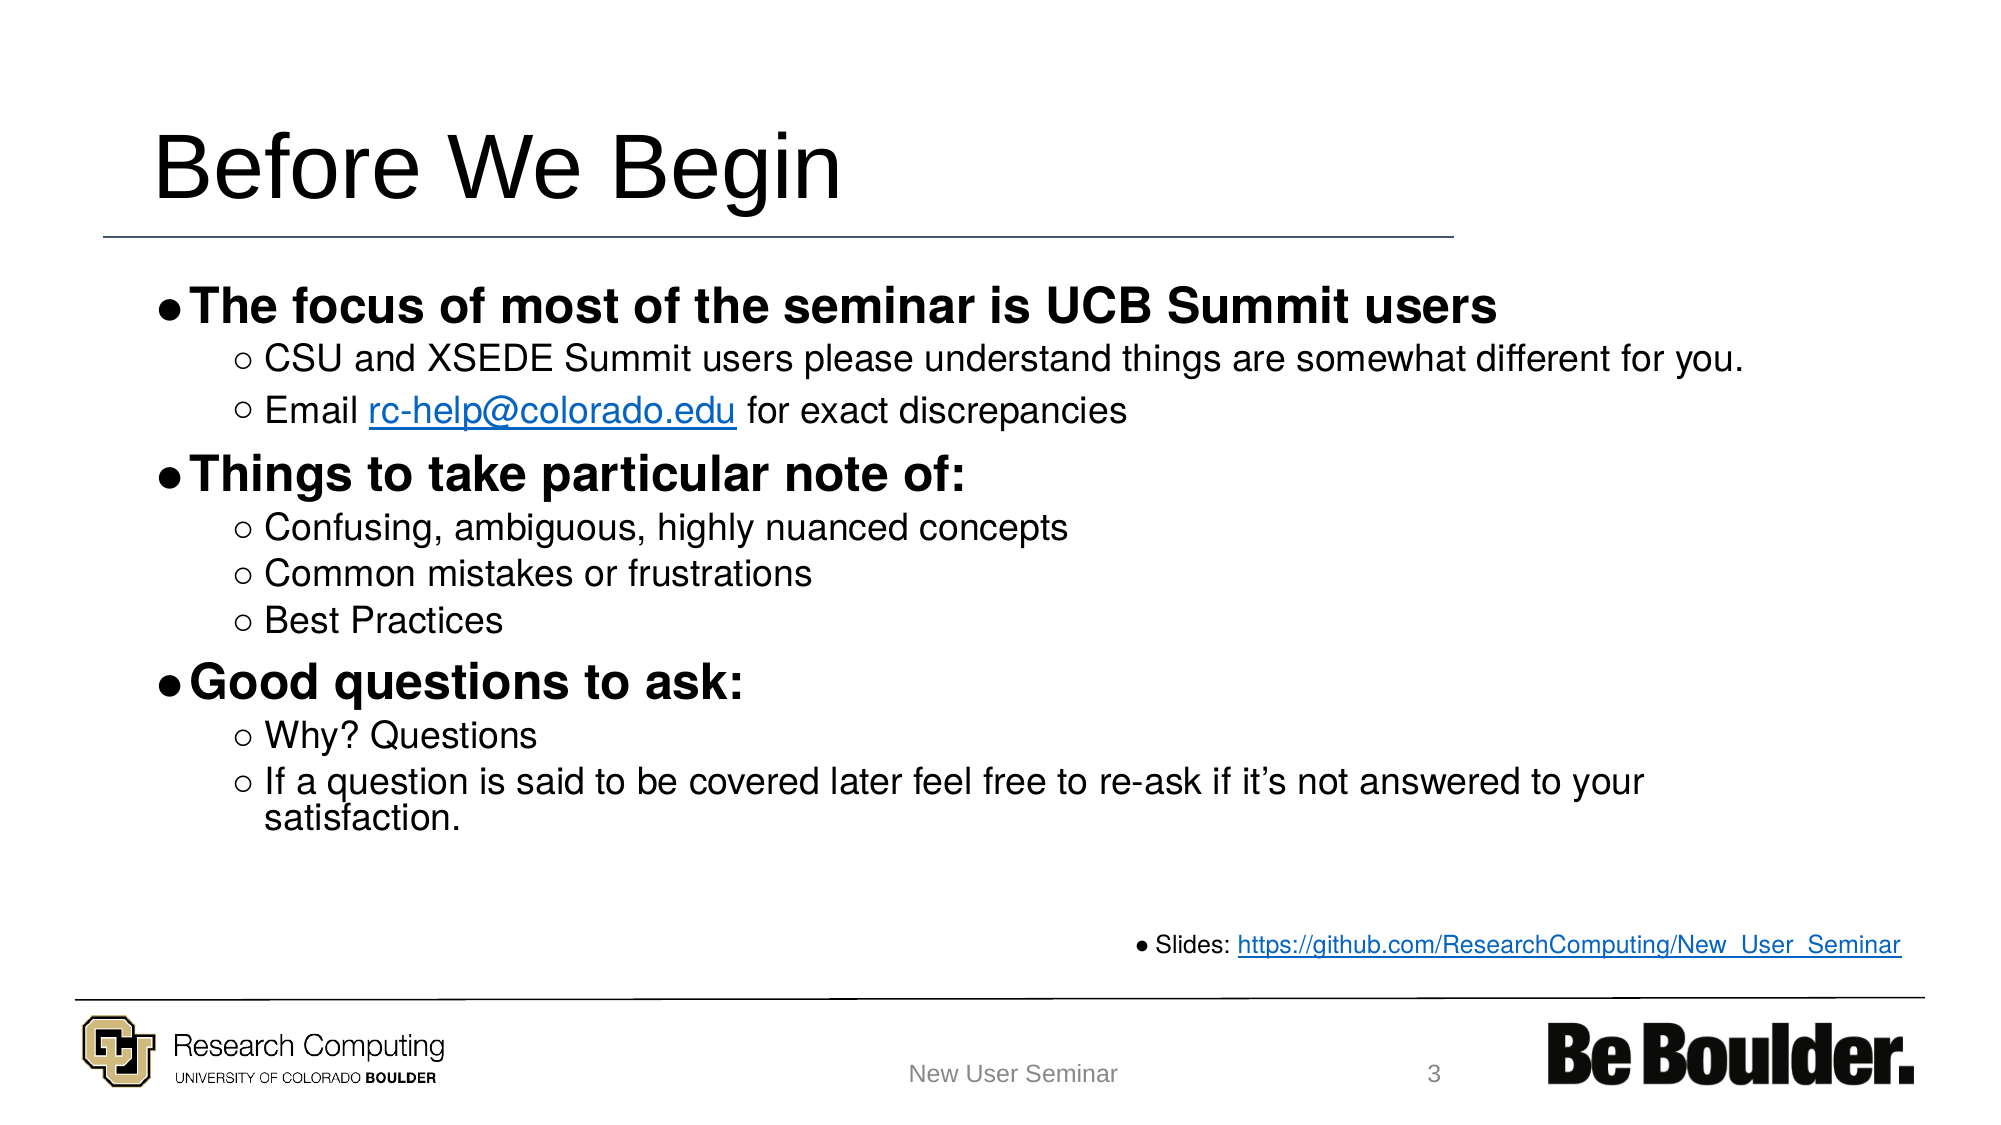

# Before We Begin
The focus of most of the seminar is UCB Summit users
CSU and XSEDE Summit users please understand things are somewhat different for you.
Email rc-help@colorado.edu for exact discrepancies
Things to take particular note of:
Confusing, ambiguous, highly nuanced concepts
Common mistakes or frustrations
Best Practices
Good questions to ask:
Why? Questions
If a question is said to be covered later feel free to re-ask if it’s not answered to your satisfaction.

Slides: https://github.com/ResearchComputing/New_User_Seminar
New User Seminar
3